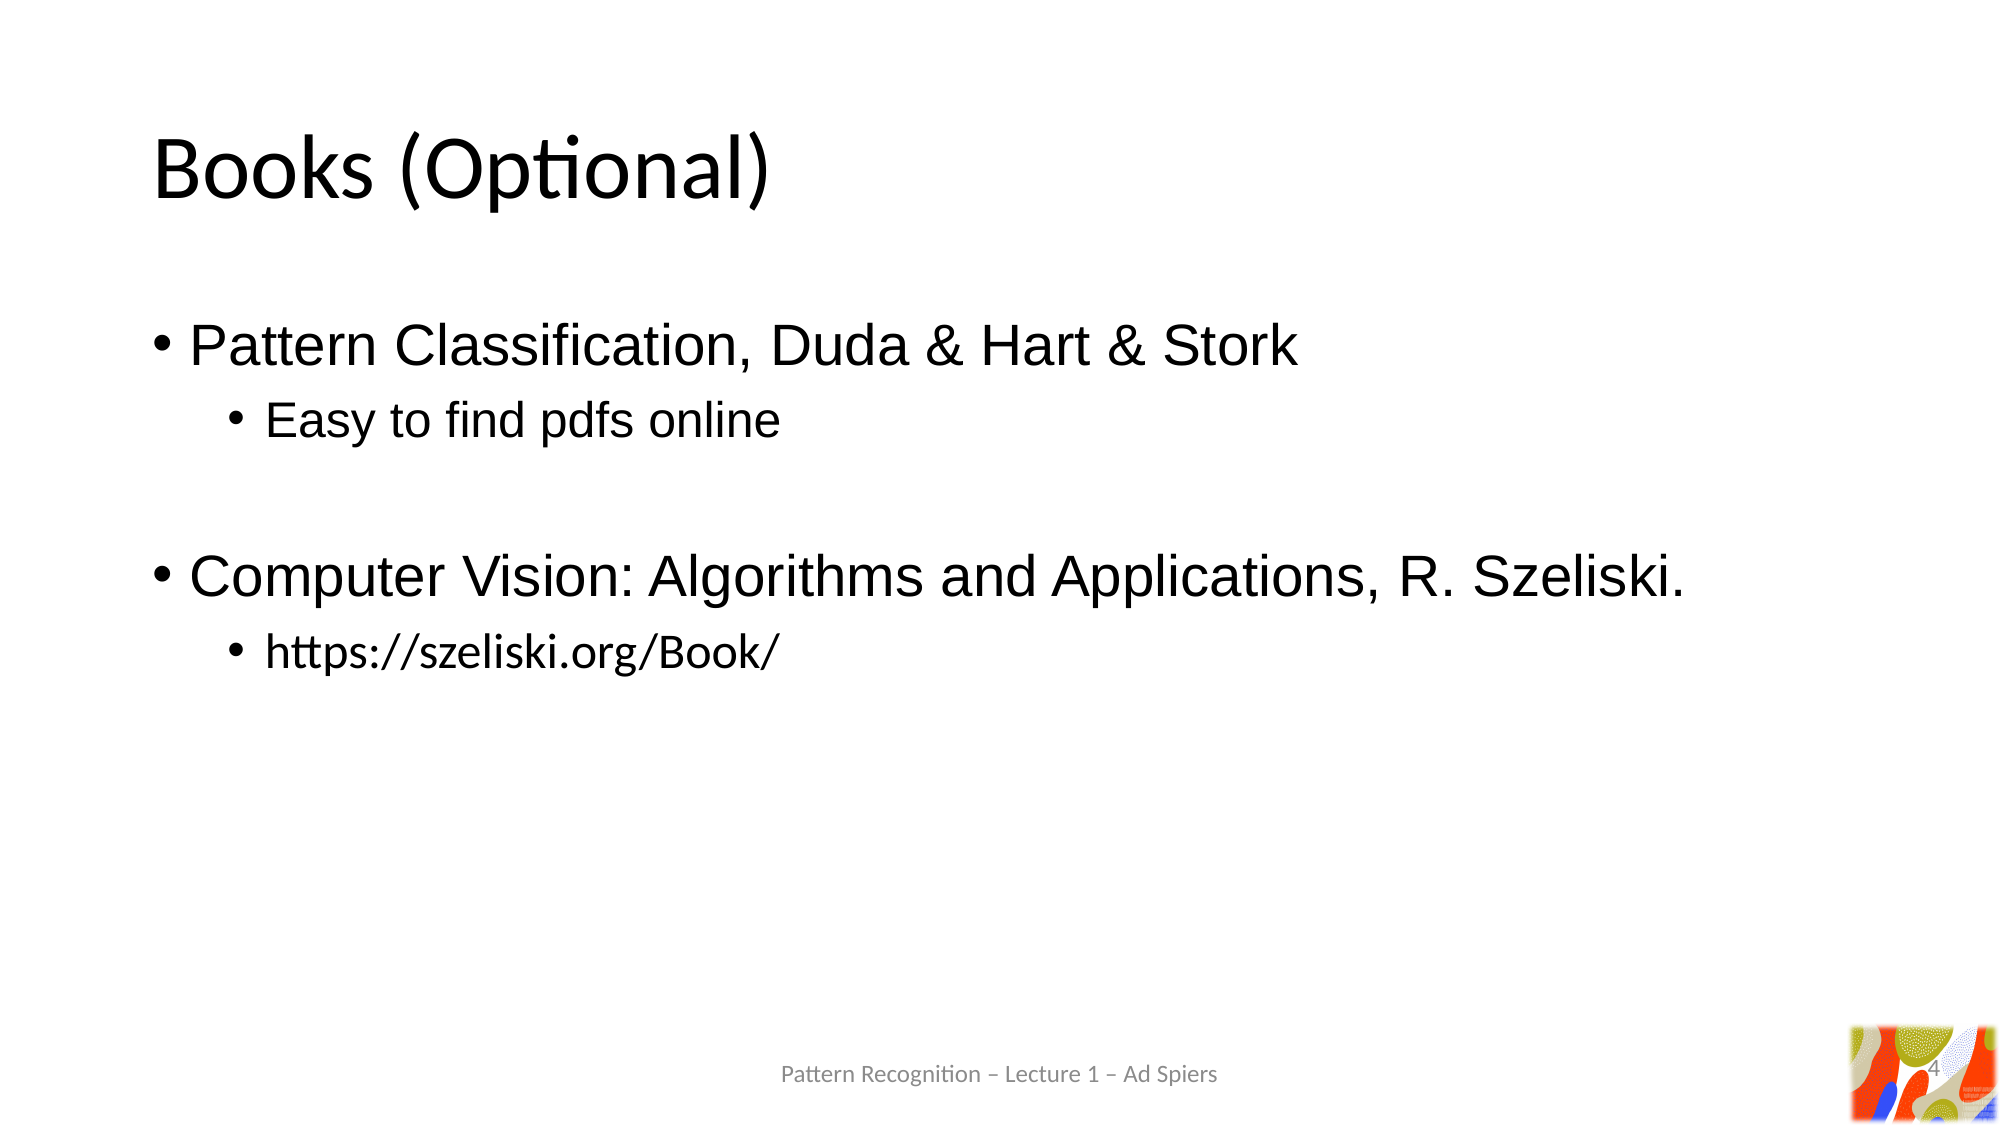

# Books (Optional)
Pattern Classification, Duda & Hart & Stork
Easy to find pdfs online

Computer Vision: Algorithms and Applications, R. Szeliski.
https://szeliski.org/Book/
4
Pattern Recognition – Lecture 1 – Ad Spiers